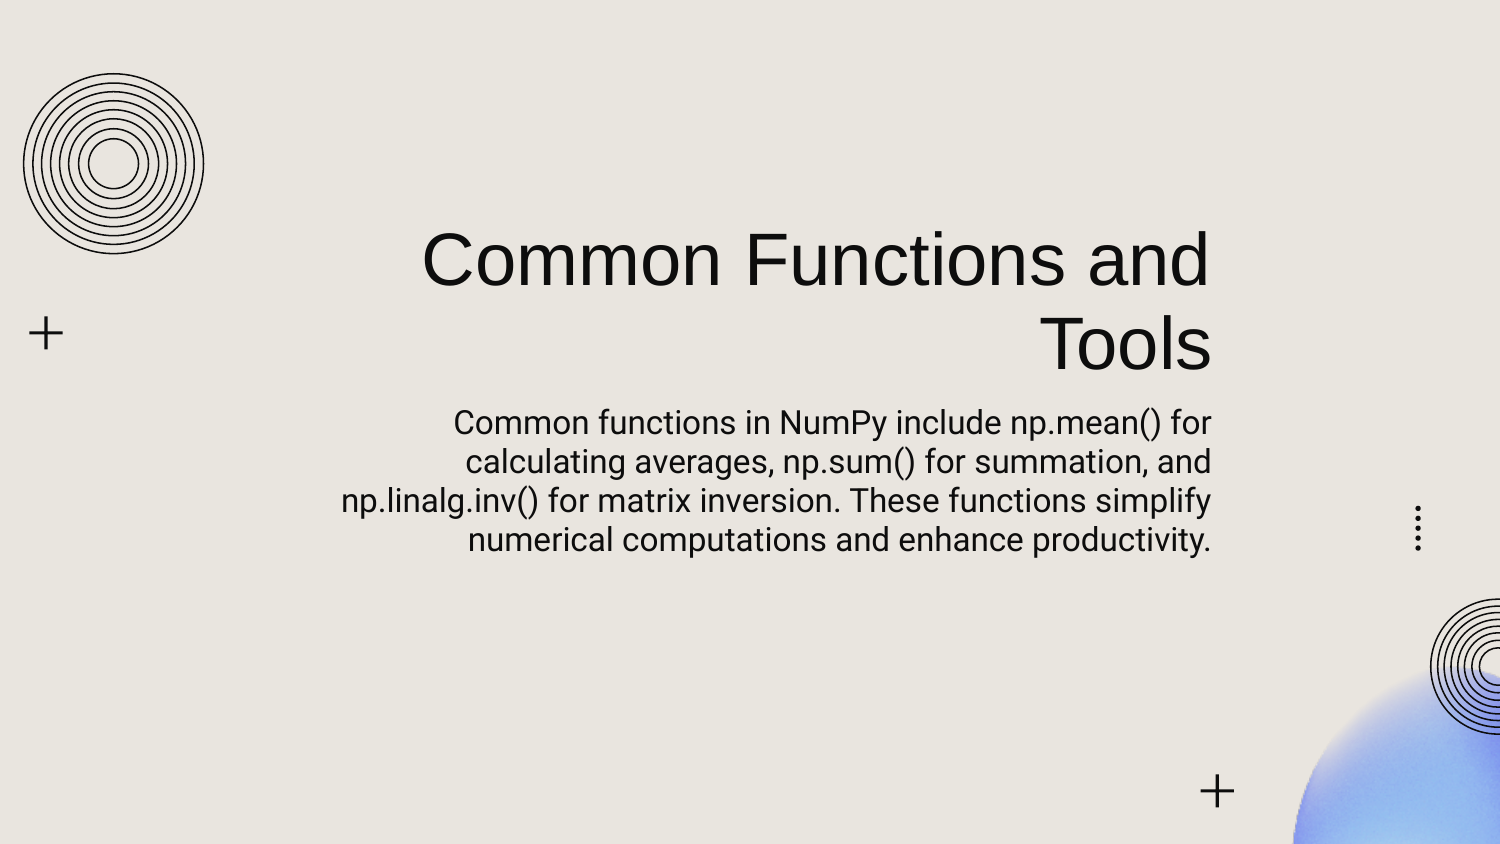

# Common Functions and Tools
Common functions in NumPy include np.mean() for calculating averages, np.sum() for summation, and np.linalg.inv() for matrix inversion. These functions simplify numerical computations and enhance productivity.